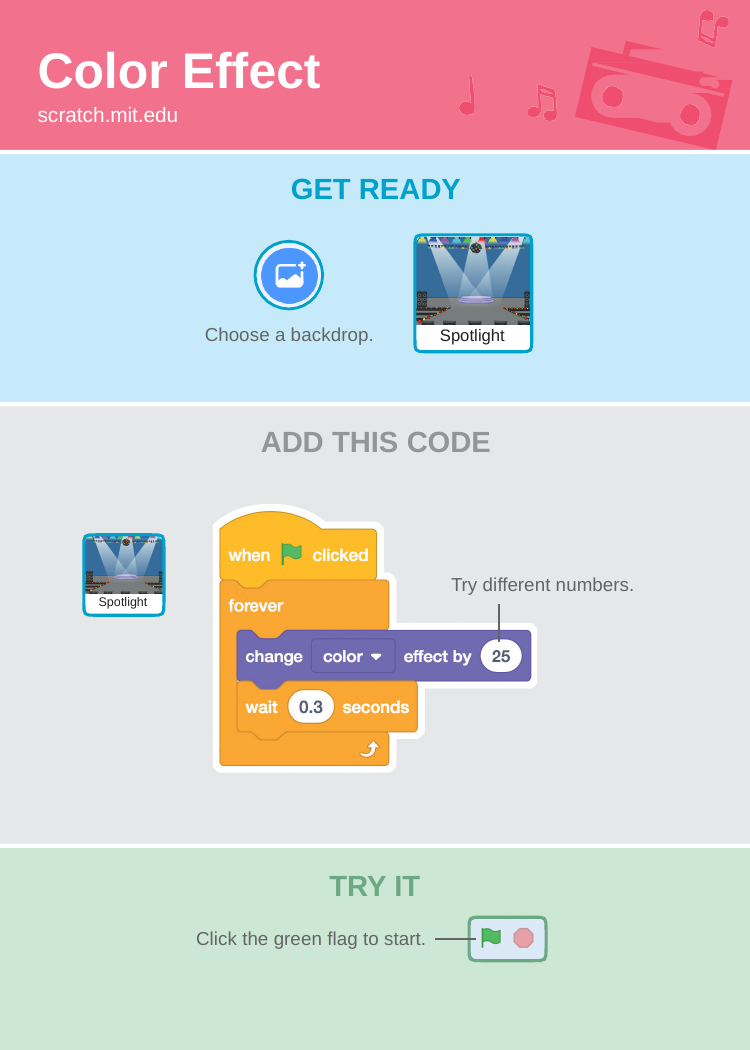

# Color Effect
scratch.mit.edu

GET READY

Choose a backdrop.
Spotlight

ADD THIS CODE

Try different numbers.
Spotlight

TRY IT

Click the green flag to start.